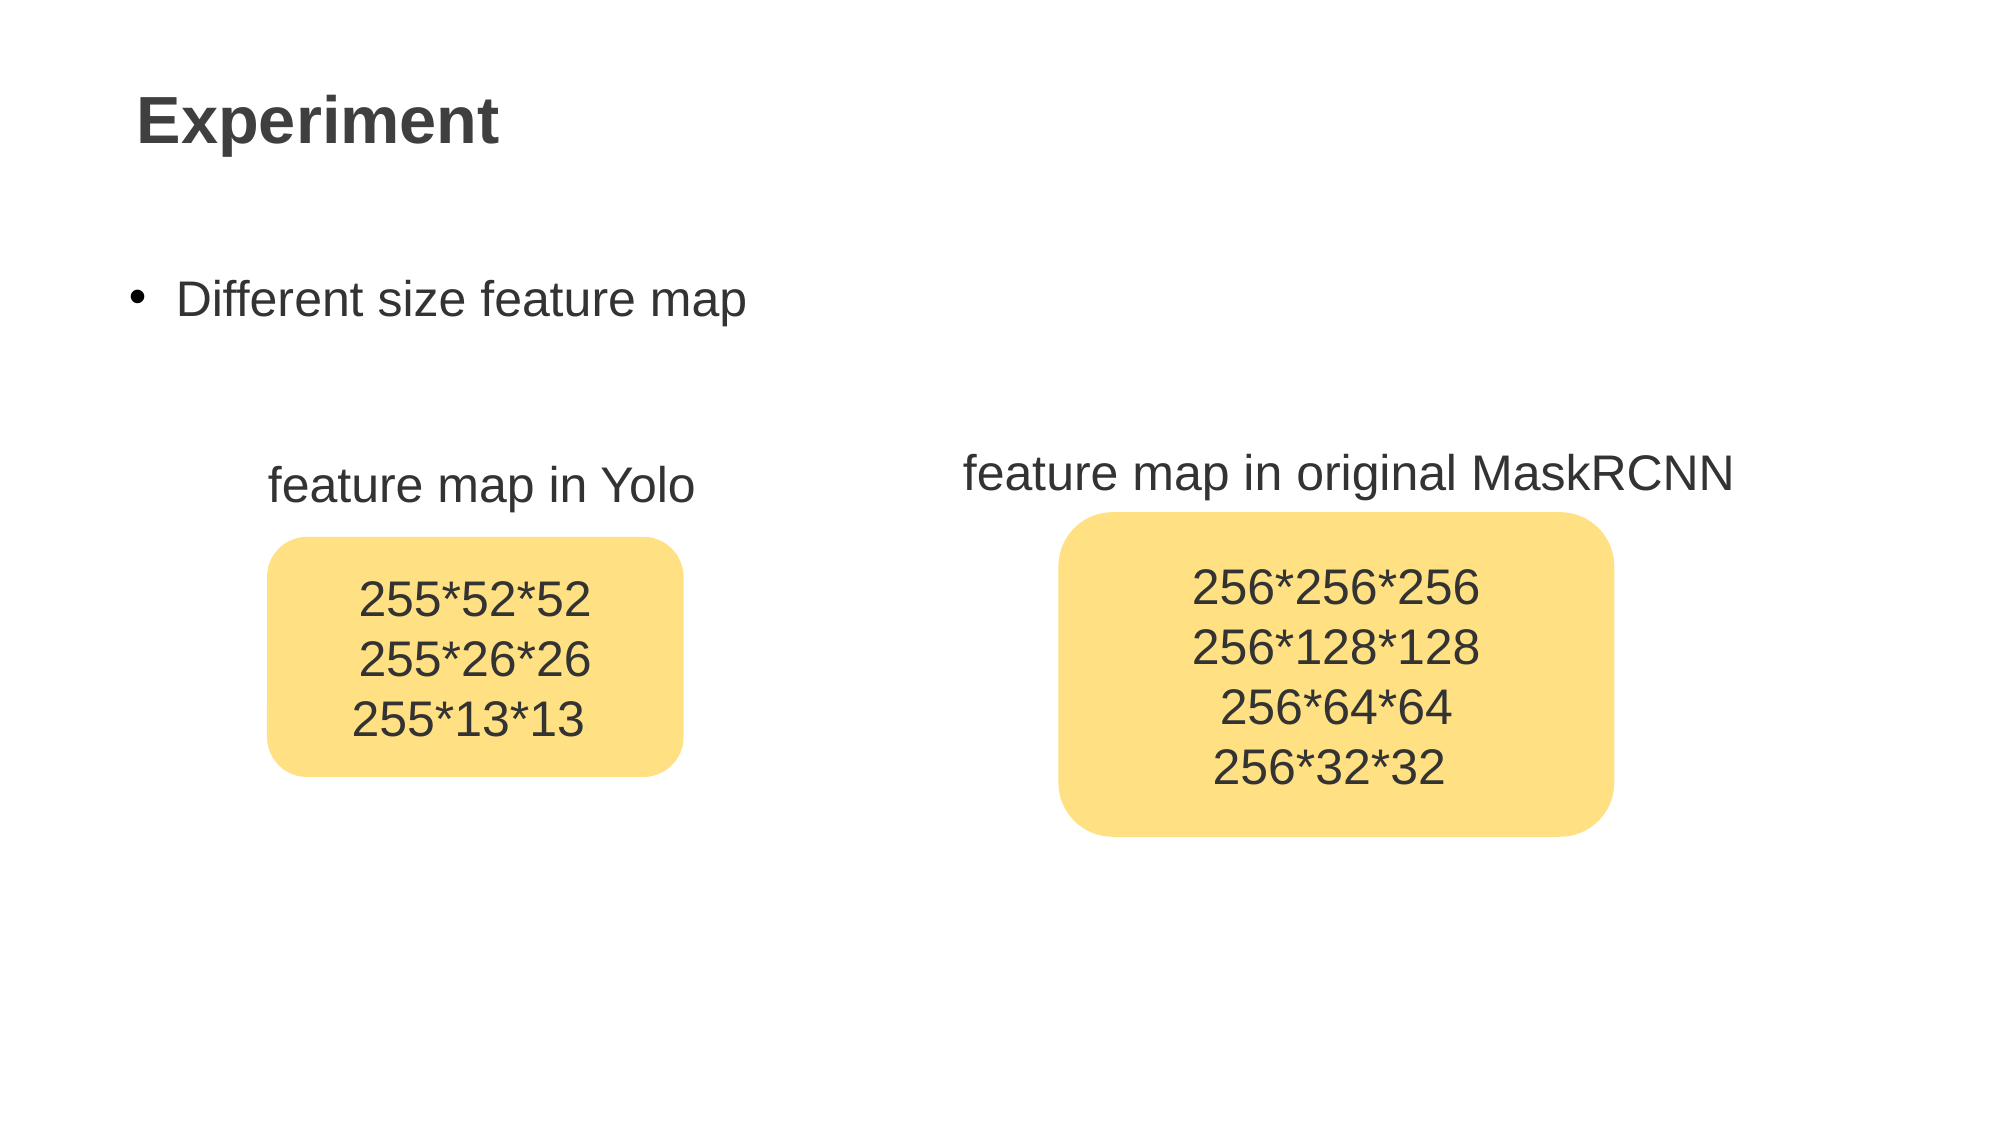

Experiment
Different size feature map
feature map in original MaskRCNN
feature map in Yolo
256*256*256
256*128*128
256*64*64
256*32*32
255*52*52
255*26*26
255*13*13